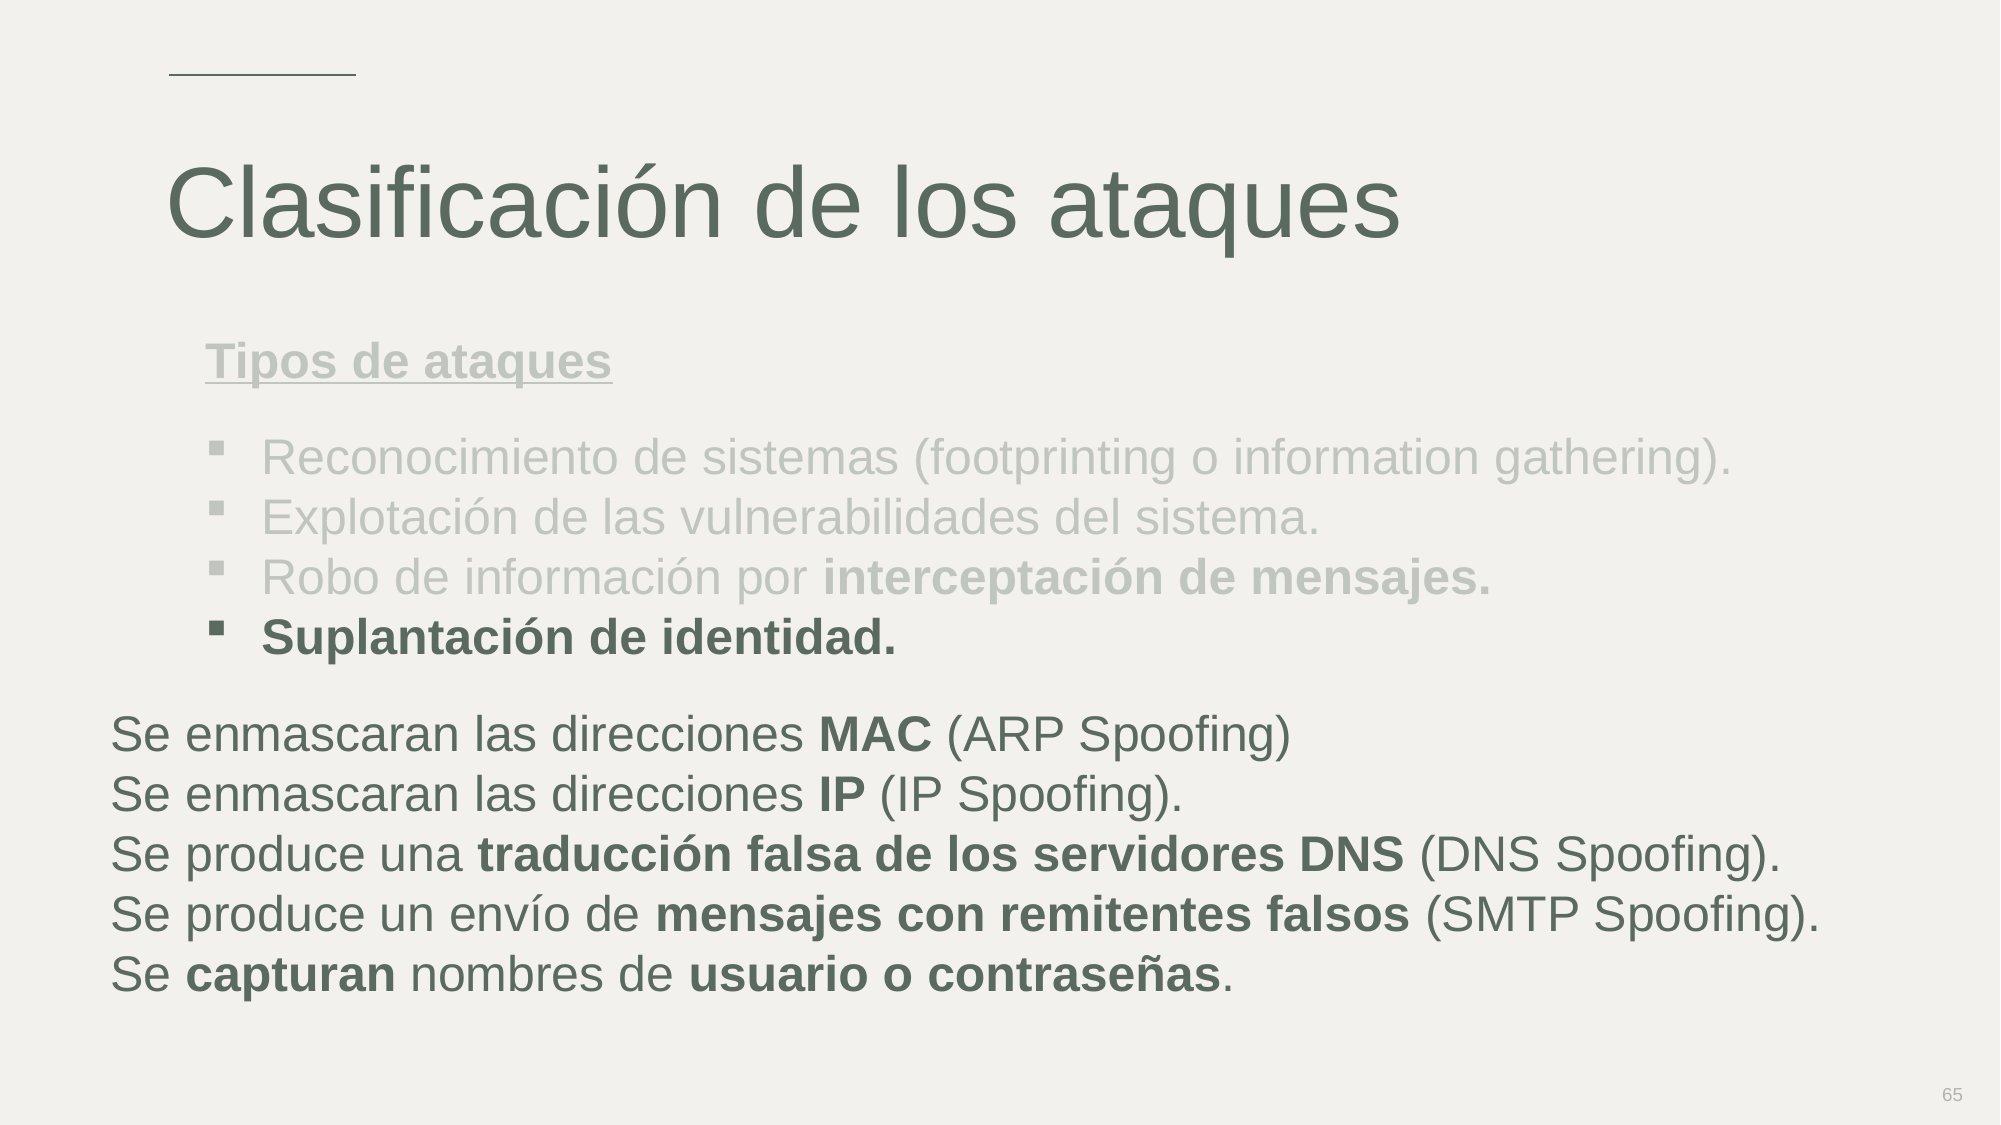

# Clasificación de los ataques
Tipos de ataques

Reconocimiento de sistemas (footprinting o information gathering).
Explotación de las vulnerabilidades del sistema.
Robo de información por interceptación de mensajes.
Suplantación de identidad.
Se enmascaran las direcciones MAC (ARP Spoofing)
Se enmascaran las direcciones IP (IP Spoofing).
Se produce una traducción falsa de los servidores DNS (DNS Spoofing).
Se produce un envío de mensajes con remitentes falsos (SMTP Spoofing).
Se capturan nombres de usuario o contraseñas.
65